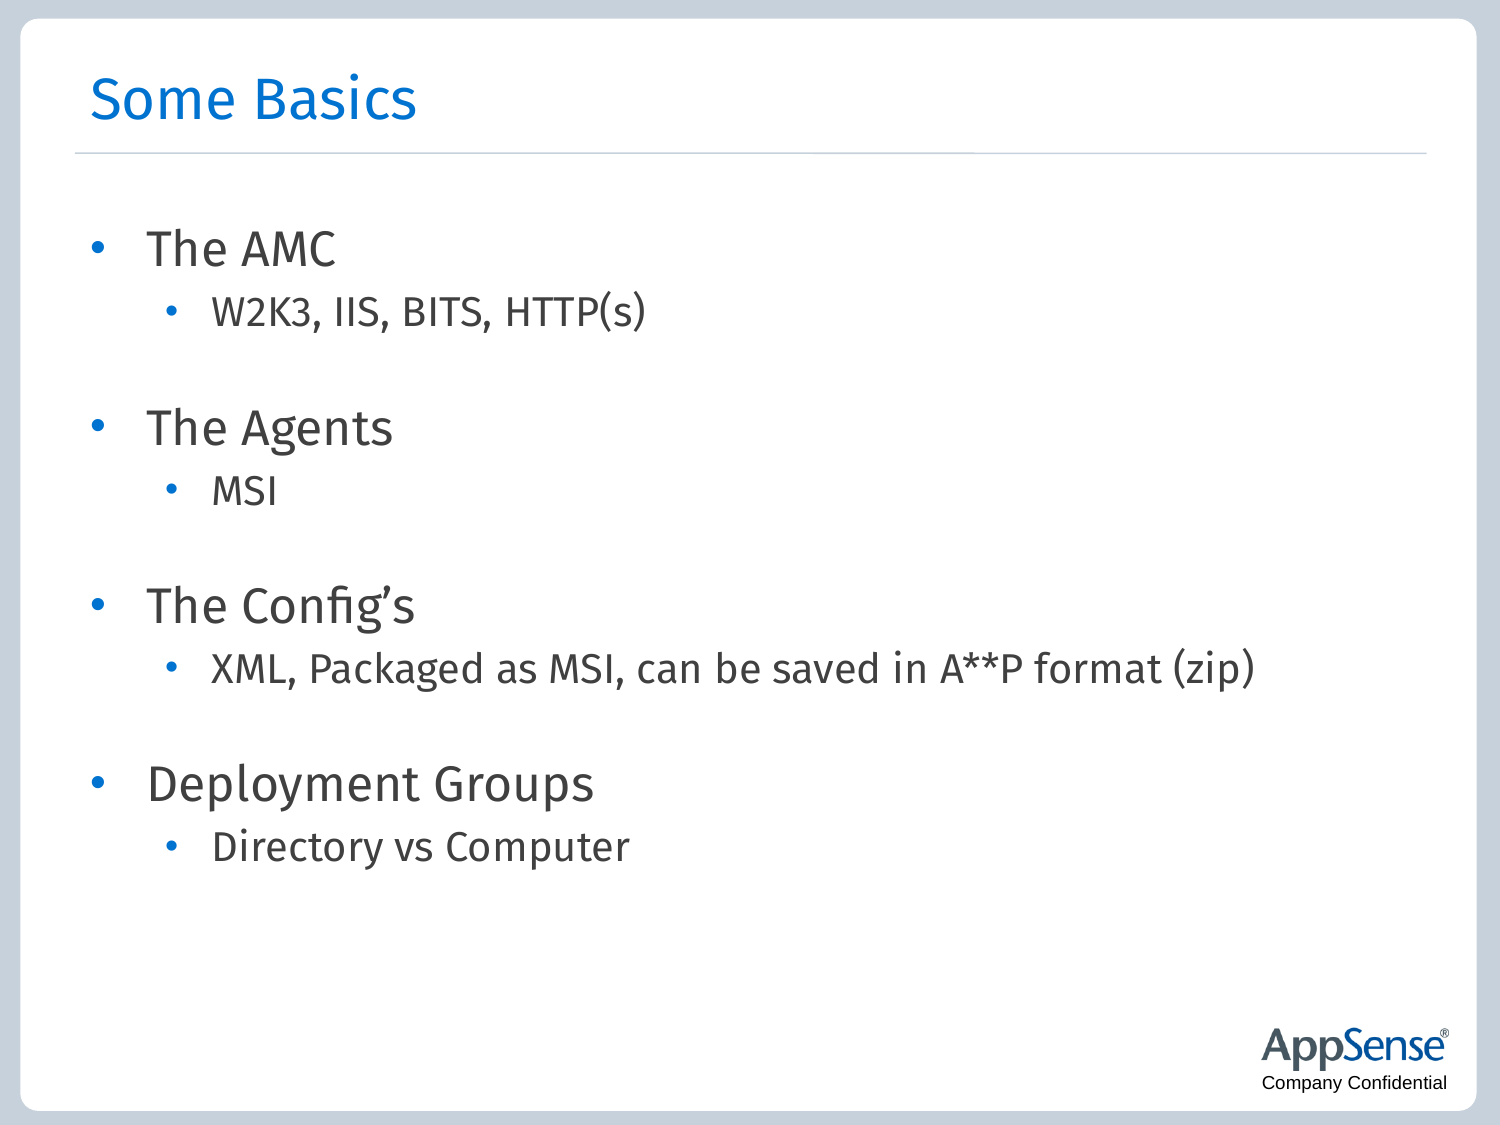

# Some Basics
The AMC
W2K3, IIS, BITS, HTTP(s)
The Agents
MSI
The Config’s
XML, Packaged as MSI, can be saved in A**P format (zip)
Deployment Groups
Directory vs Computer